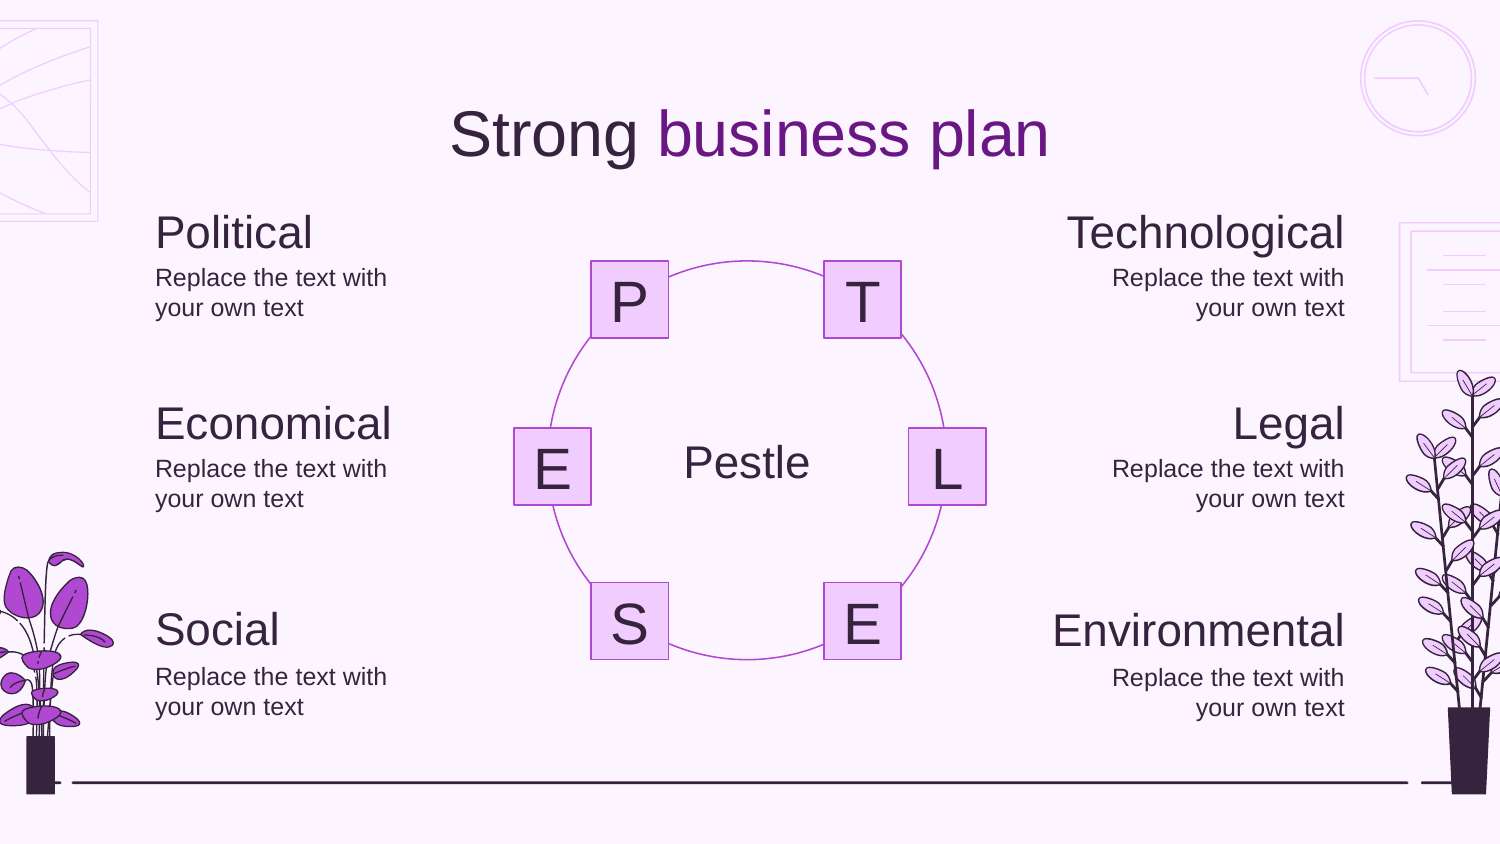

# Strong business plan
Political
Technological
Replace the text with your own text
Replace the text with your own text
P
T
Pestle
Economical
Legal
E
L
Replace the text with your own text
Replace the text with your own text
S
E
Social
Environmental
Replace the text with your own text
Replace the text with your own text